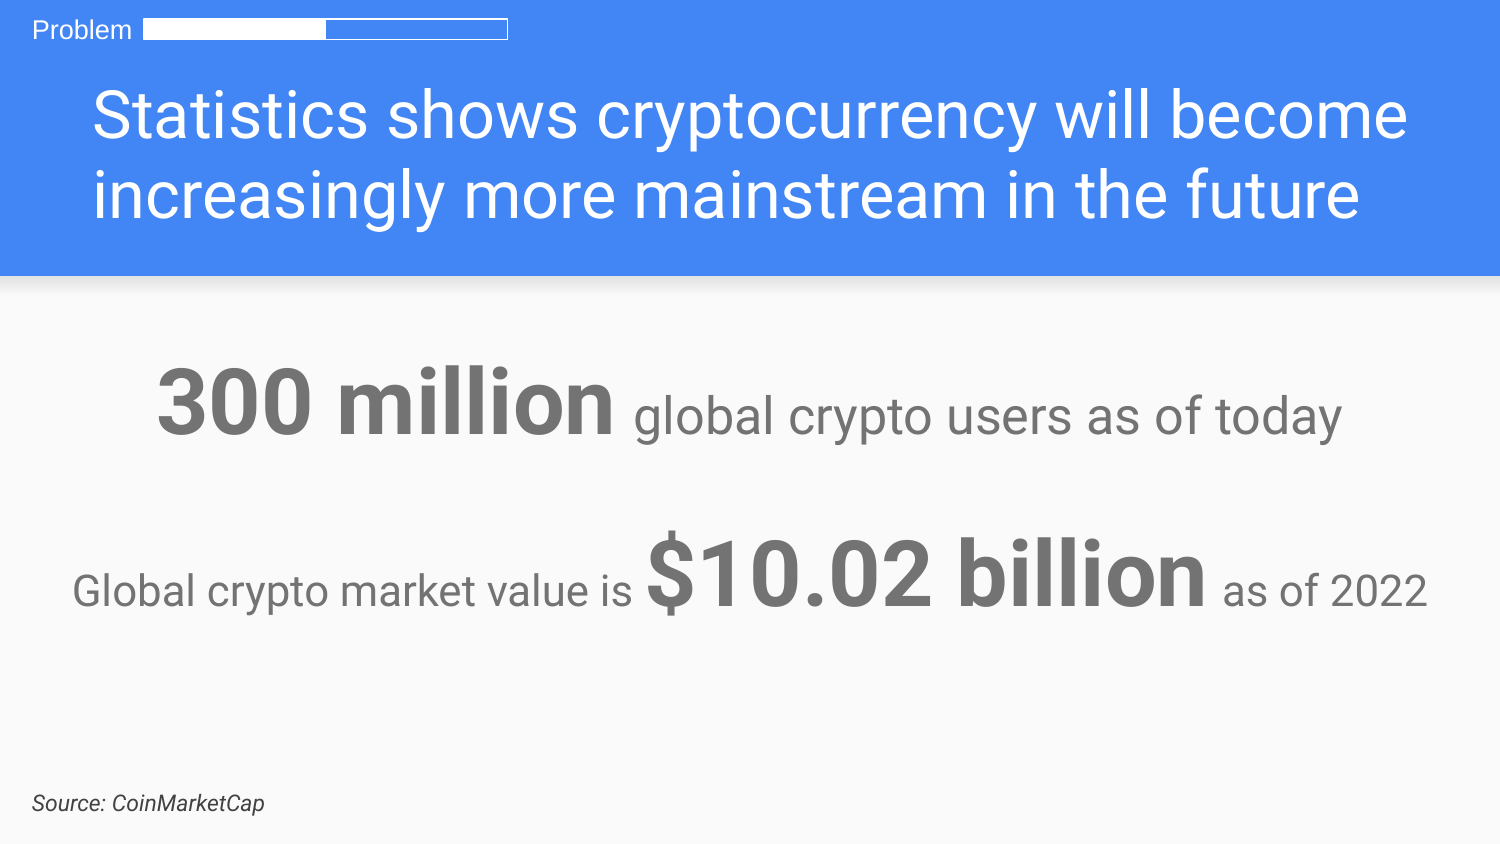

Problem

# Statistics shows cryptocurrency will become increasingly more mainstream in the future
300 million global crypto users as of today
Global crypto market value is $10.02 billion as of 2022
Source: CoinMarketCap